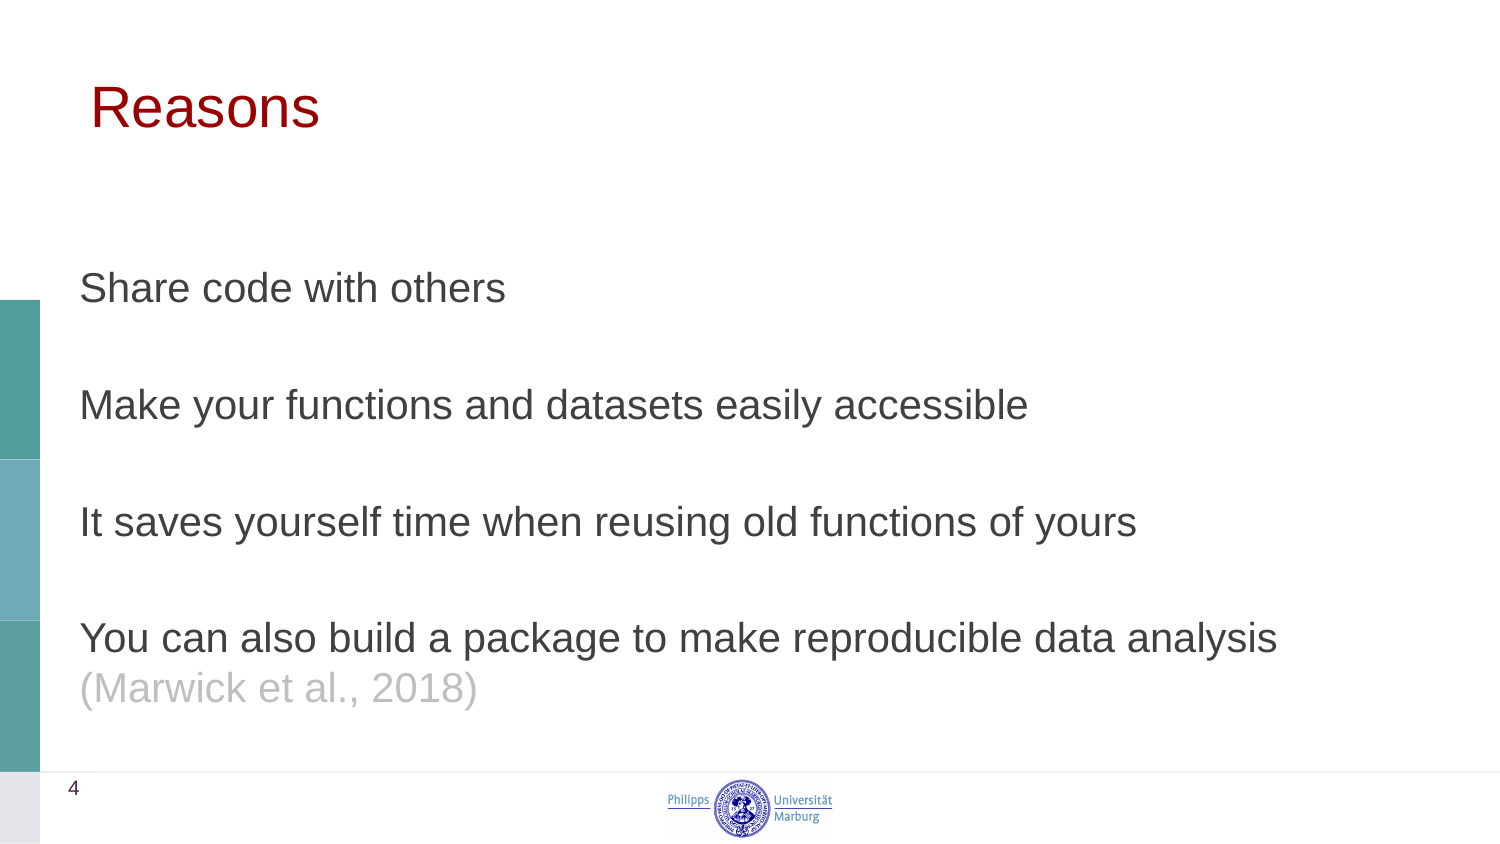

# Reasons
Share code with others

Make your functions and datasets easily accessible

It saves yourself time when reusing old functions of yours

You can also build a package to make reproducible data analysis (Marwick et al., 2018)

4